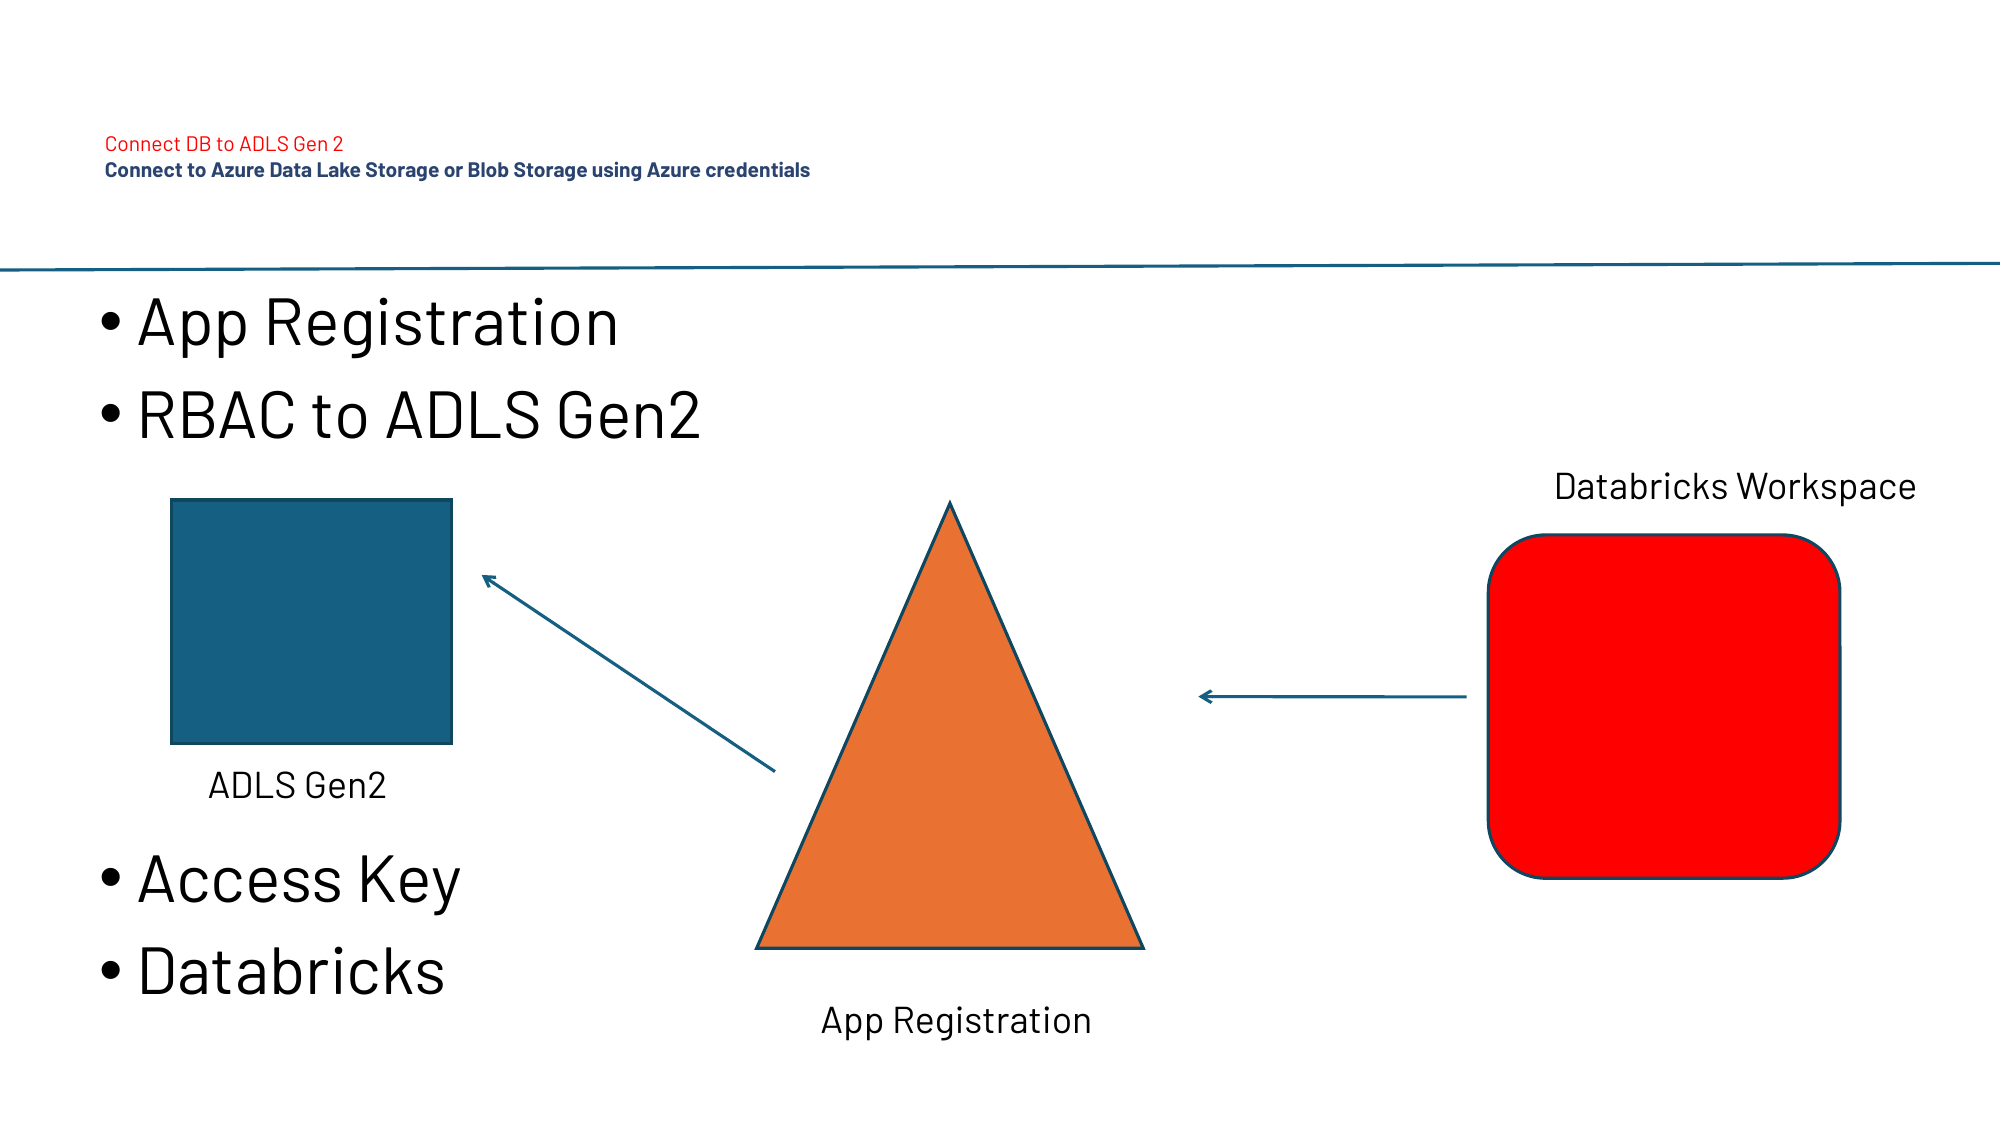

# Connect DB to ADLS Gen 2 Connect to Azure Data Lake Storage or Blob Storage using Azure credentials
App Registration
RBAC to ADLS Gen2

Access Key
Databricks
Databricks Workspace

ADLS Gen2
App Registration